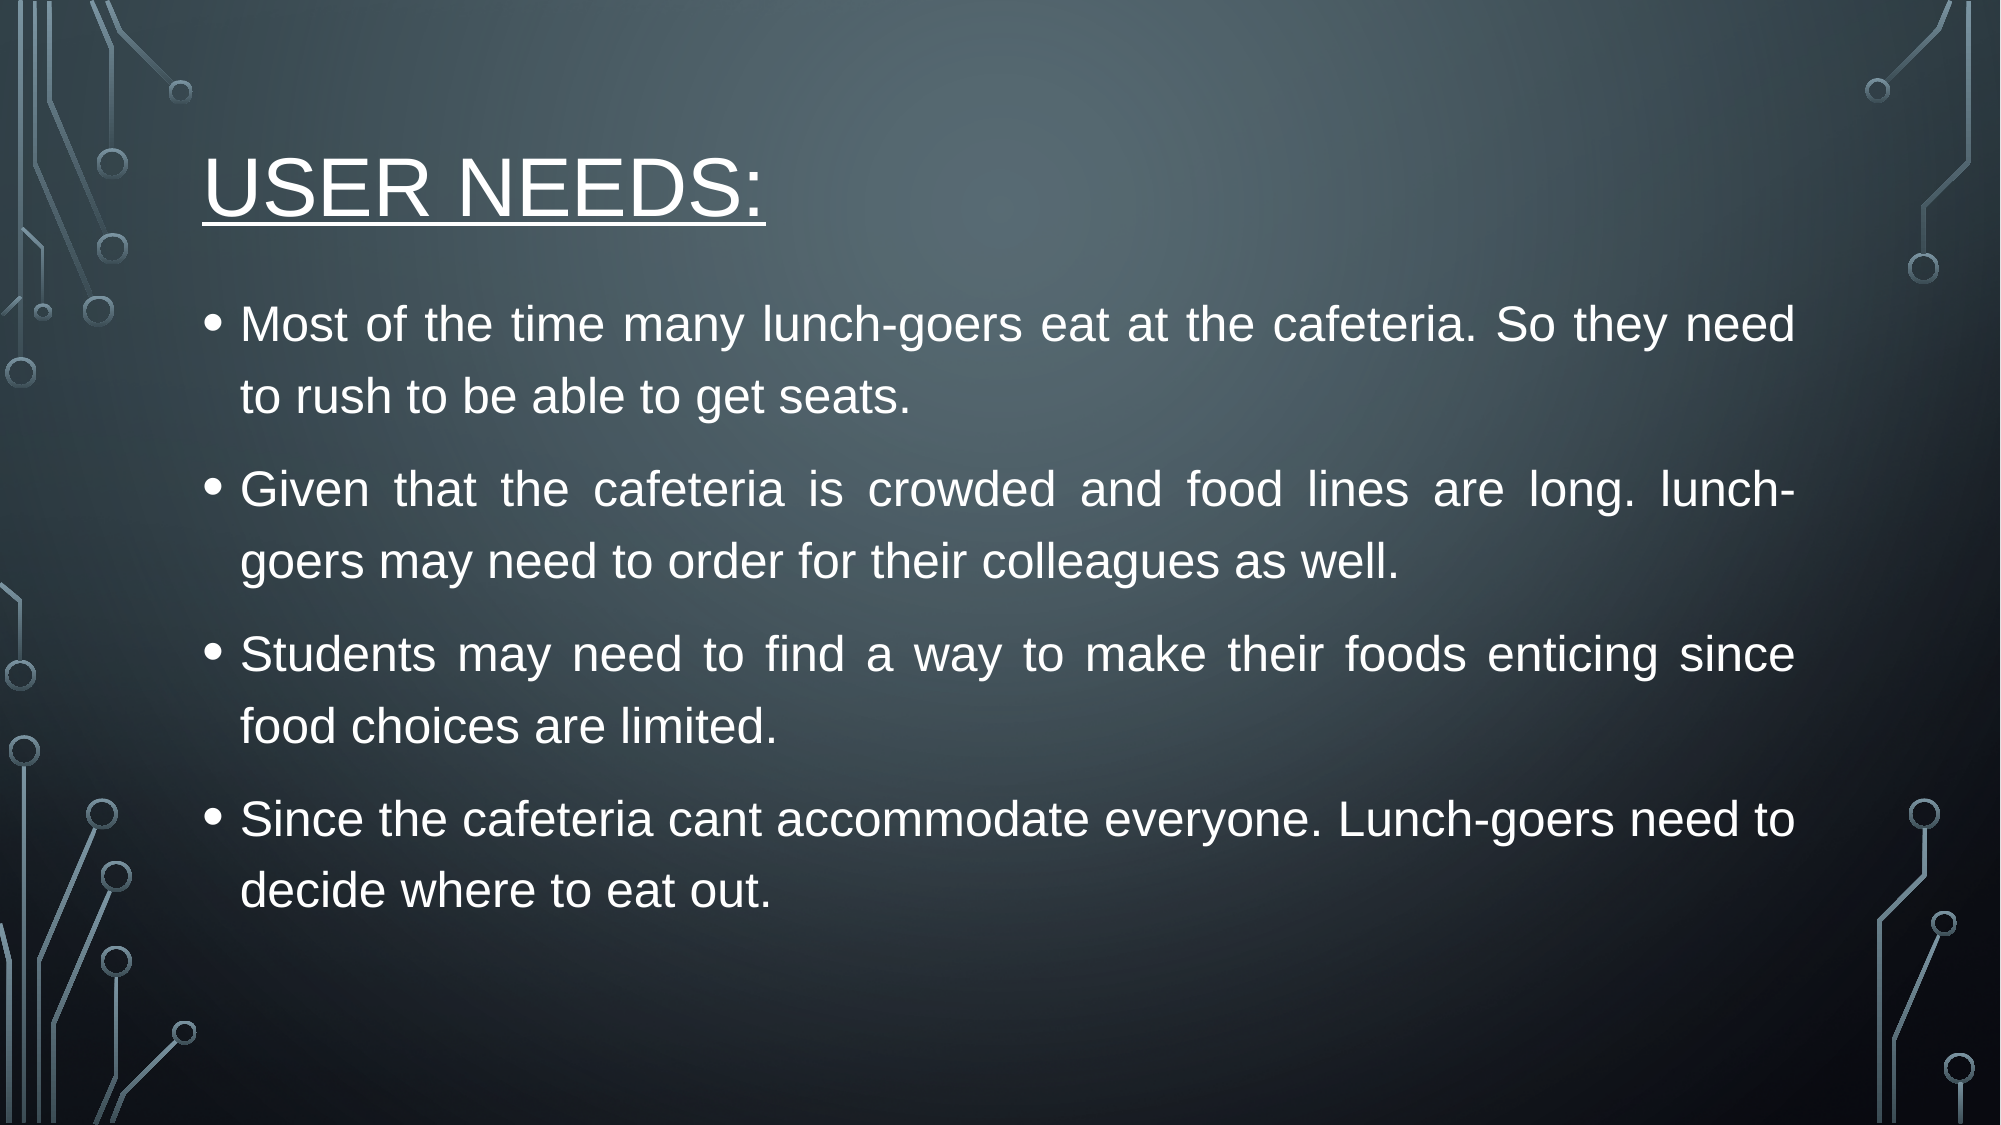

# User needs:
Most of the time many lunch-goers eat at the cafeteria. So they need to rush to be able to get seats.
Given that the cafeteria is crowded and food lines are long. lunch-goers may need to order for their colleagues as well.
Students may need to find a way to make their foods enticing since food choices are limited.
Since the cafeteria cant accommodate everyone. Lunch-goers need to decide where to eat out.